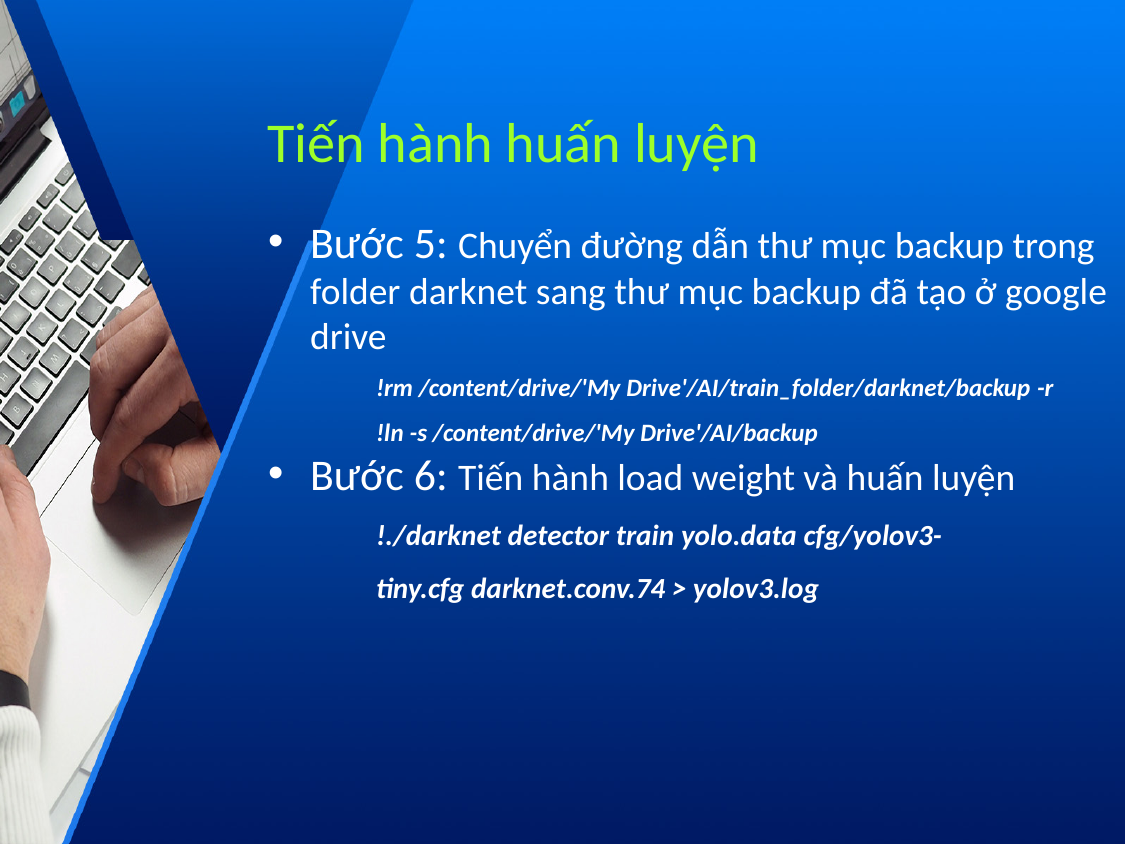

# Tiến hành huấn luyện
Bước 5: Chuyển đường dẫn thư mục backup trong folder darknet sang thư mục backup đã tạo ở google drive
!rm /content/drive/'My Drive'/AI/train_folder/darknet/backup -r
!ln -s /content/drive/'My Drive'/AI/backup
Bước 6: Tiến hành load weight và huấn luyện
!./darknet detector train yolo.data cfg/yolov3-tiny.cfg darknet.conv.74 > yolov3.log